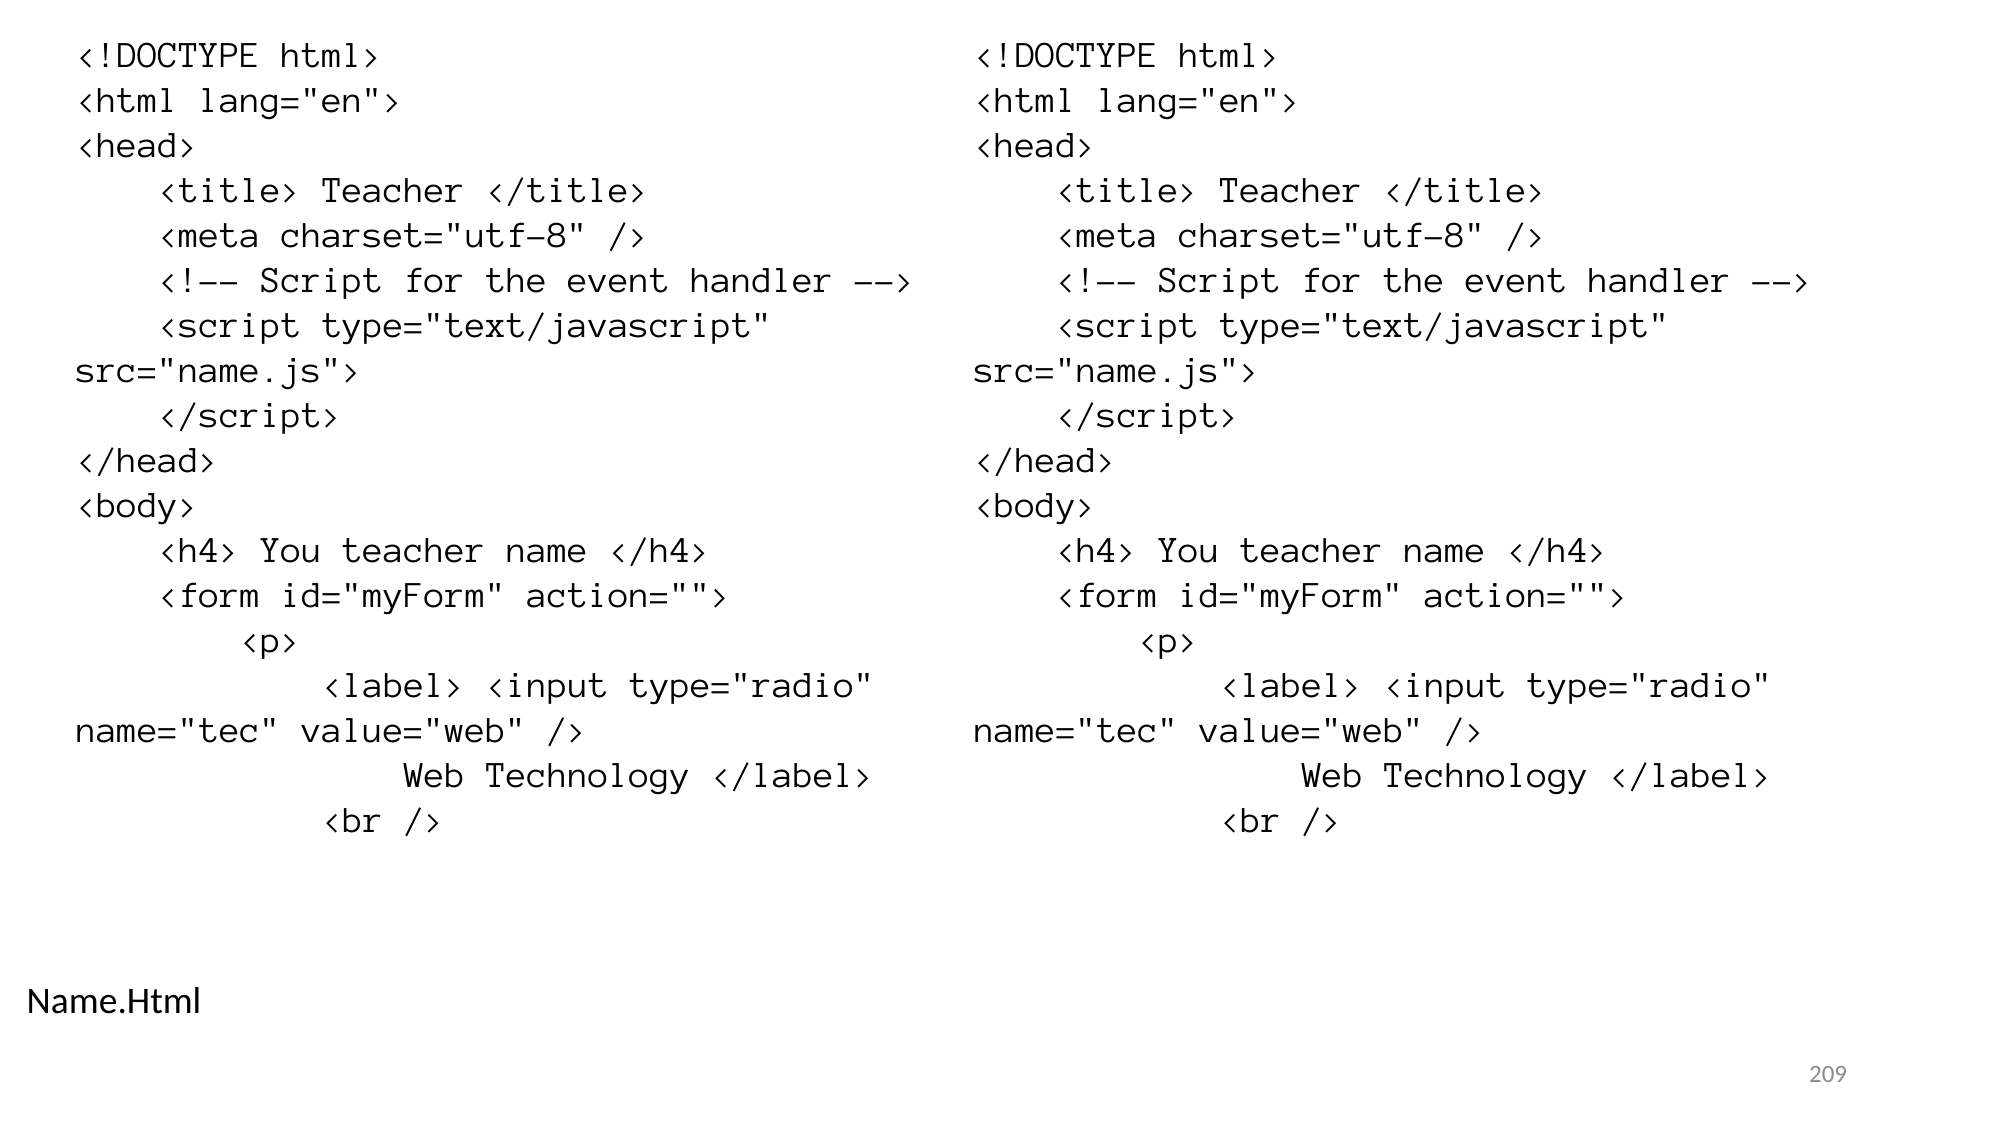

<!DOCTYPE html>
<html lang="en">
<head>
    <title> Teacher </title>
    <meta charset="utf-8" />
    <!-- Script for the event handler -->
    <script type="text/javascript" src="name.js">
    </script>
</head>
<body>
    <h4> You teacher name </h4>
    <form id="myForm" action="">
        <p>
            <label> <input type="radio" name="tec" value="web" />
                Web Technology </label>
            <br />
<!DOCTYPE html>
<html lang="en">
<head>
    <title> Teacher </title>
    <meta charset="utf-8" />
    <!-- Script for the event handler -->
    <script type="text/javascript" src="name.js">
    </script>
</head>
<body>
    <h4> You teacher name </h4>
    <form id="myForm" action="">
        <p>
            <label> <input type="radio" name="tec" value="web" />
                Web Technology </label>
            <br />
Name.Html
209